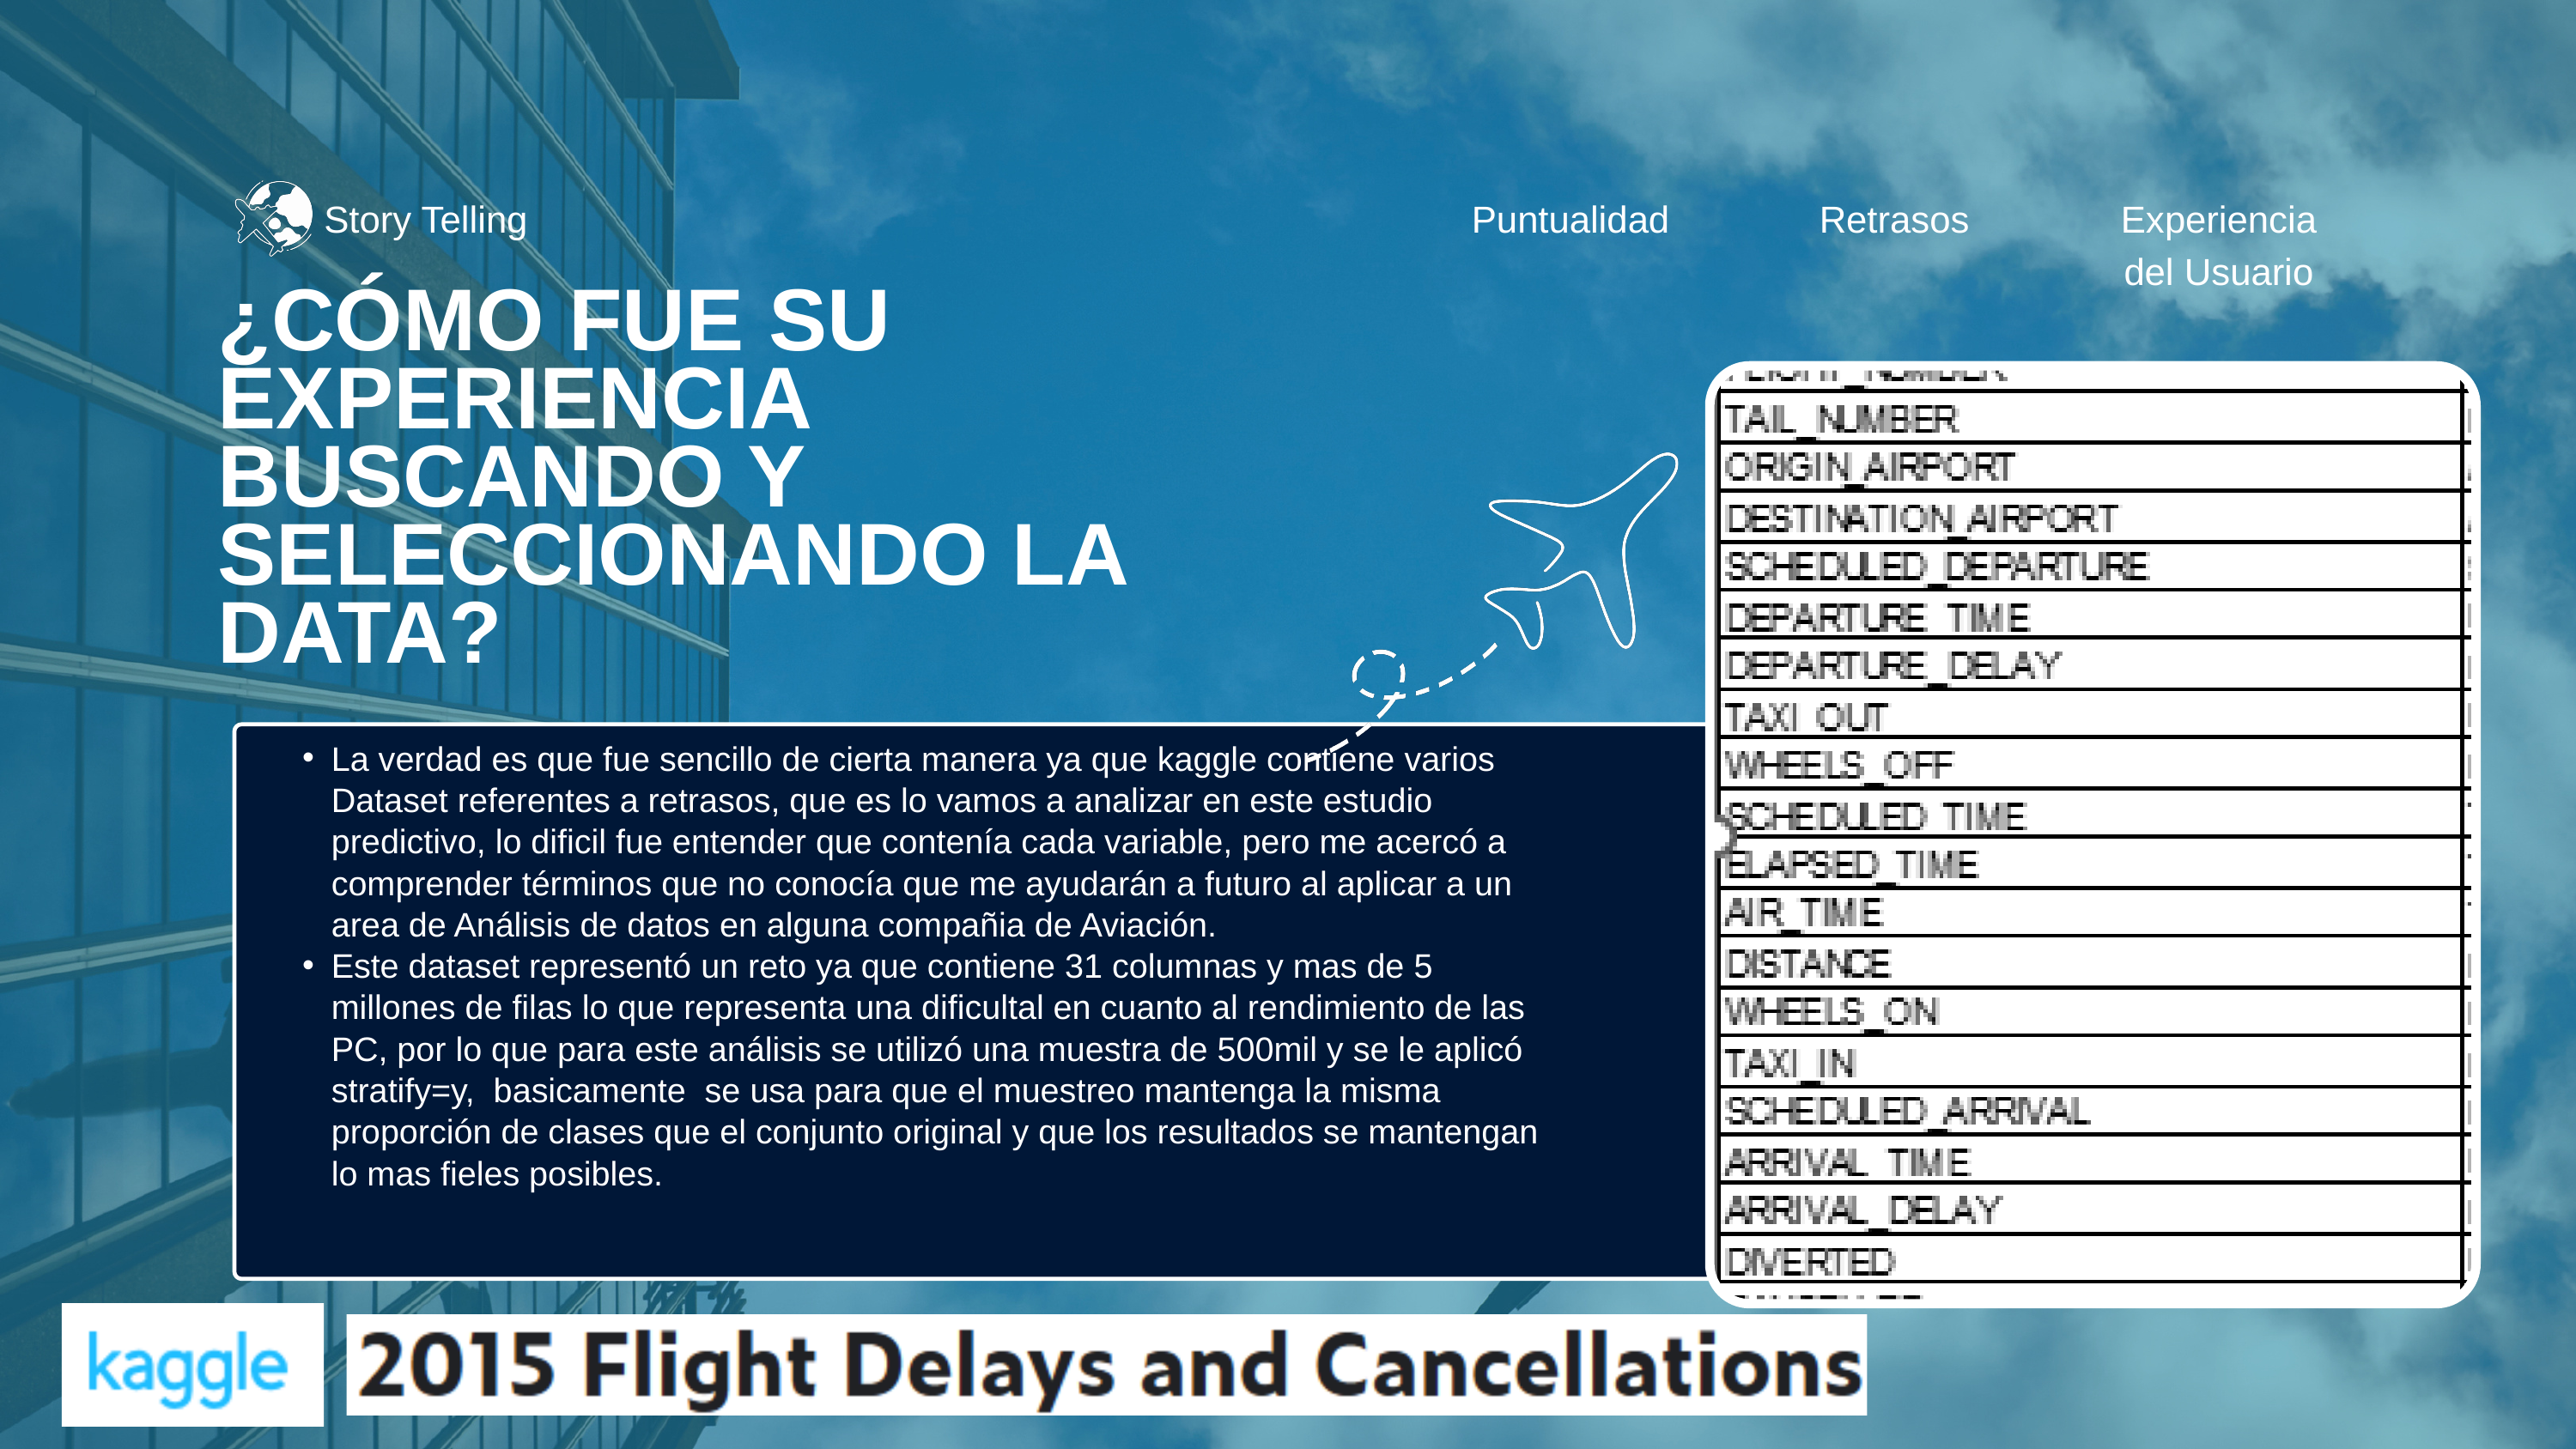

Story Telling
Puntualidad
Retrasos
Experiencia del Usuario
¿CÓMO FUE SU EXPERIENCIA BUSCANDO Y SELECCIONANDO LA DATA?

La verdad es que fue sencillo de cierta manera ya que kaggle contiene varios Dataset referentes a retrasos, que es lo vamos a analizar en este estudio predictivo, lo dificil fue entender que contenía cada variable, pero me acercó a comprender términos que no conocía que me ayudarán a futuro al aplicar a un area de Análisis de datos en alguna compañia de Aviación.
Este dataset representó un reto ya que contiene 31 columnas y mas de 5 millones de filas lo que representa una dificultal en cuanto al rendimiento de las PC, por lo que para este análisis se utilizó una muestra de 500mil y se le aplicó stratify=y,  basicamente  se usa para que el muestreo mantenga la misma proporción de clases que el conjunto original y que los resultados se mantengan lo mas fieles posibles.